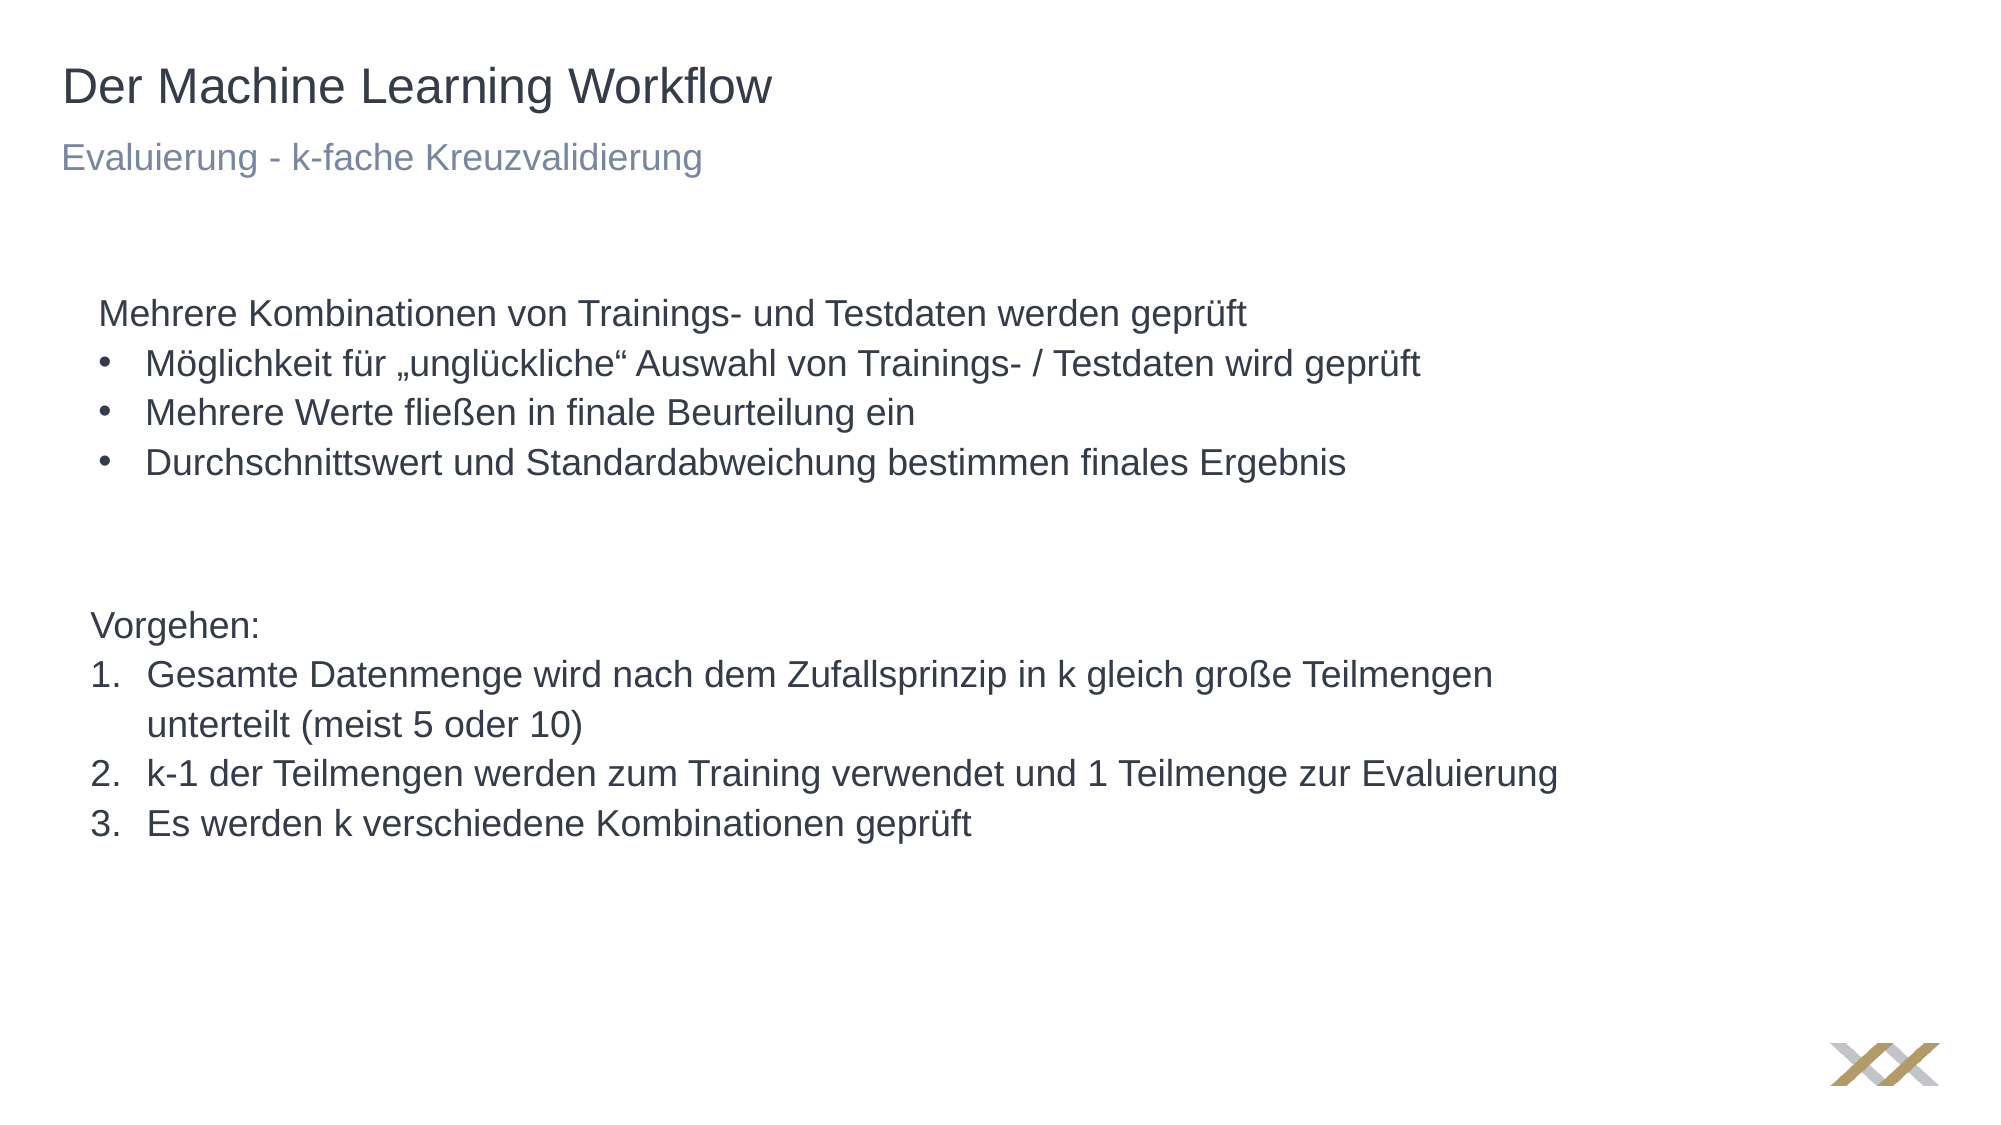

# Der Machine Learning Workflow
Evaluierung - k-fache Kreuzvalidierung
Mehrere Kombinationen von Trainings- und Testdaten werden geprüft
Möglichkeit für „unglückliche“ Auswahl von Trainings- / Testdaten wird geprüft
Mehrere Werte fließen in finale Beurteilung ein
Durchschnittswert und Standardabweichung bestimmen finales Ergebnis
Vorgehen:
Gesamte Datenmenge wird nach dem Zufallsprinzip in k gleich große Teilmengen unterteilt (meist 5 oder 10)
k-1 der Teilmengen werden zum Training verwendet und 1 Teilmenge zur Evaluierung
Es werden k verschiedene Kombinationen geprüft